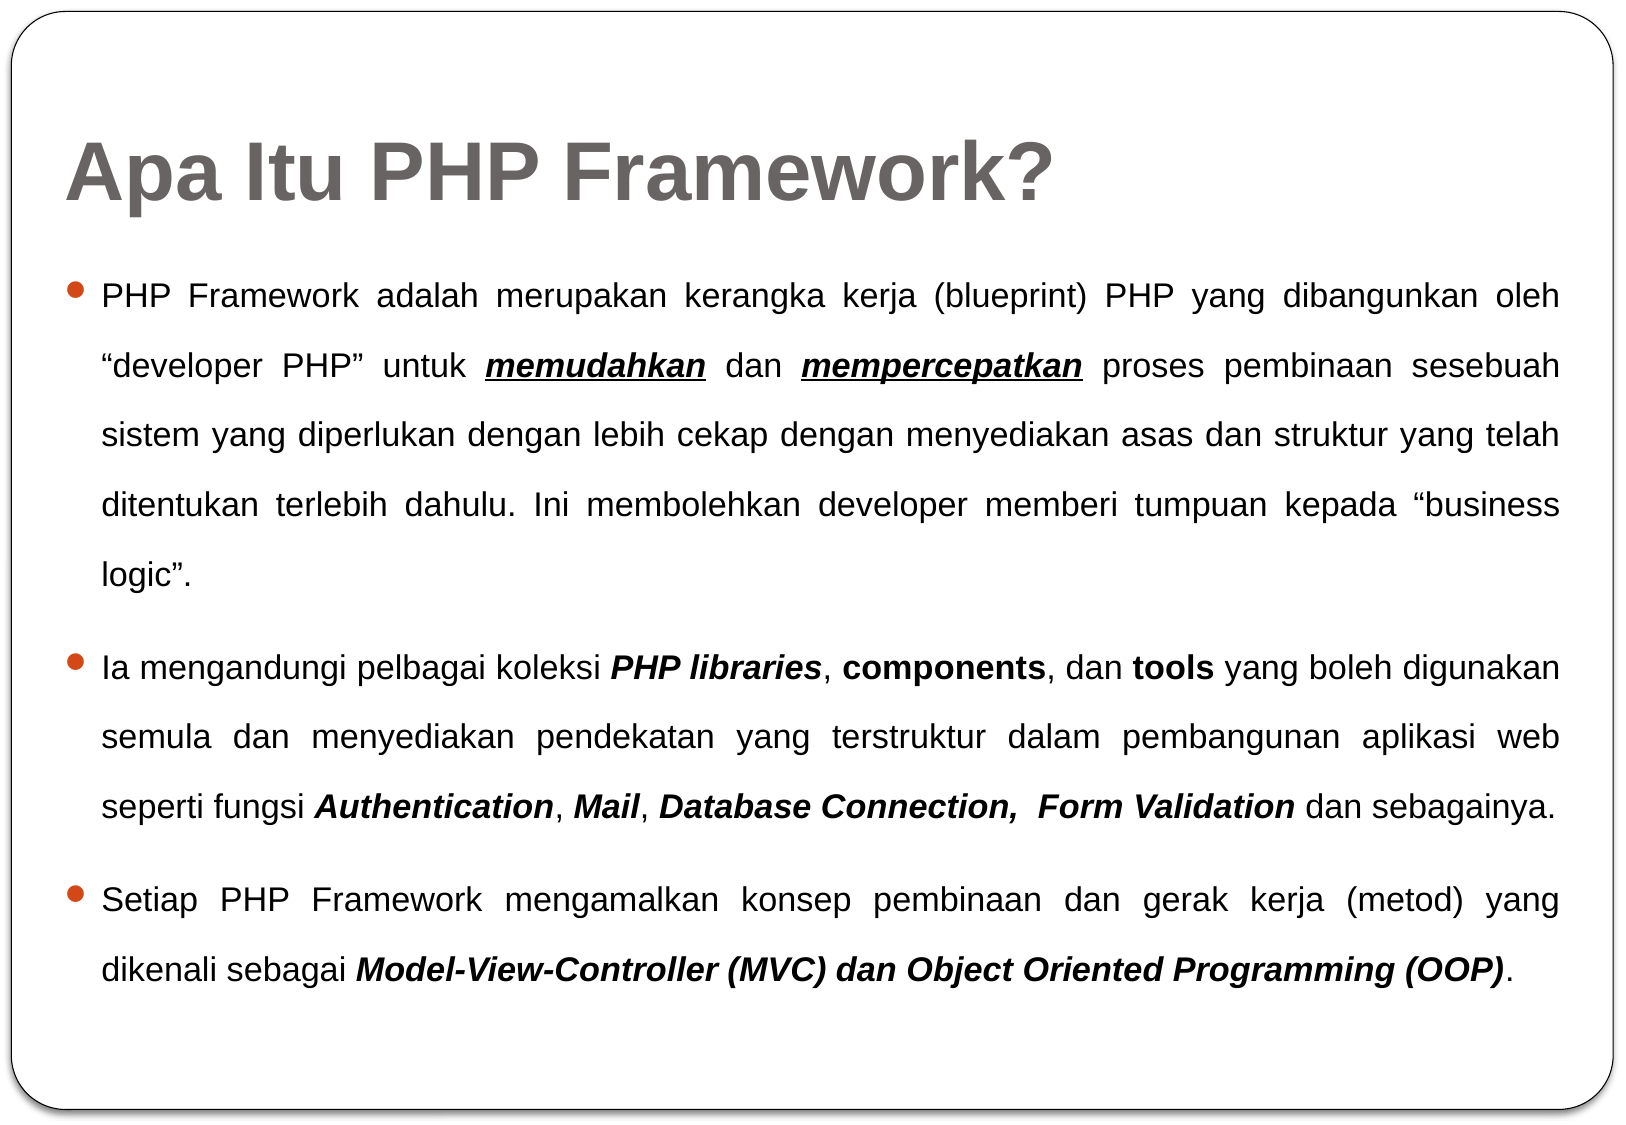

# Apa Itu PHP Framework?
PHP Framework adalah merupakan kerangka kerja (blueprint) PHP yang dibangunkan oleh “developer PHP” untuk memudahkan dan mempercepatkan proses pembinaan sesebuah sistem yang diperlukan dengan lebih cekap dengan menyediakan asas dan struktur yang telah ditentukan terlebih dahulu. Ini membolehkan developer memberi tumpuan kepada “business logic”.
Ia mengandungi pelbagai koleksi PHP libraries, components, dan tools yang boleh digunakan semula dan menyediakan pendekatan yang terstruktur dalam pembangunan aplikasi web seperti fungsi Authentication, Mail, Database Connection,  Form Validation dan sebagainya.
Setiap PHP Framework mengamalkan konsep pembinaan dan gerak kerja (metod) yang dikenali sebagai Model-View-Controller (MVC) dan Object Oriented Programming (OOP).